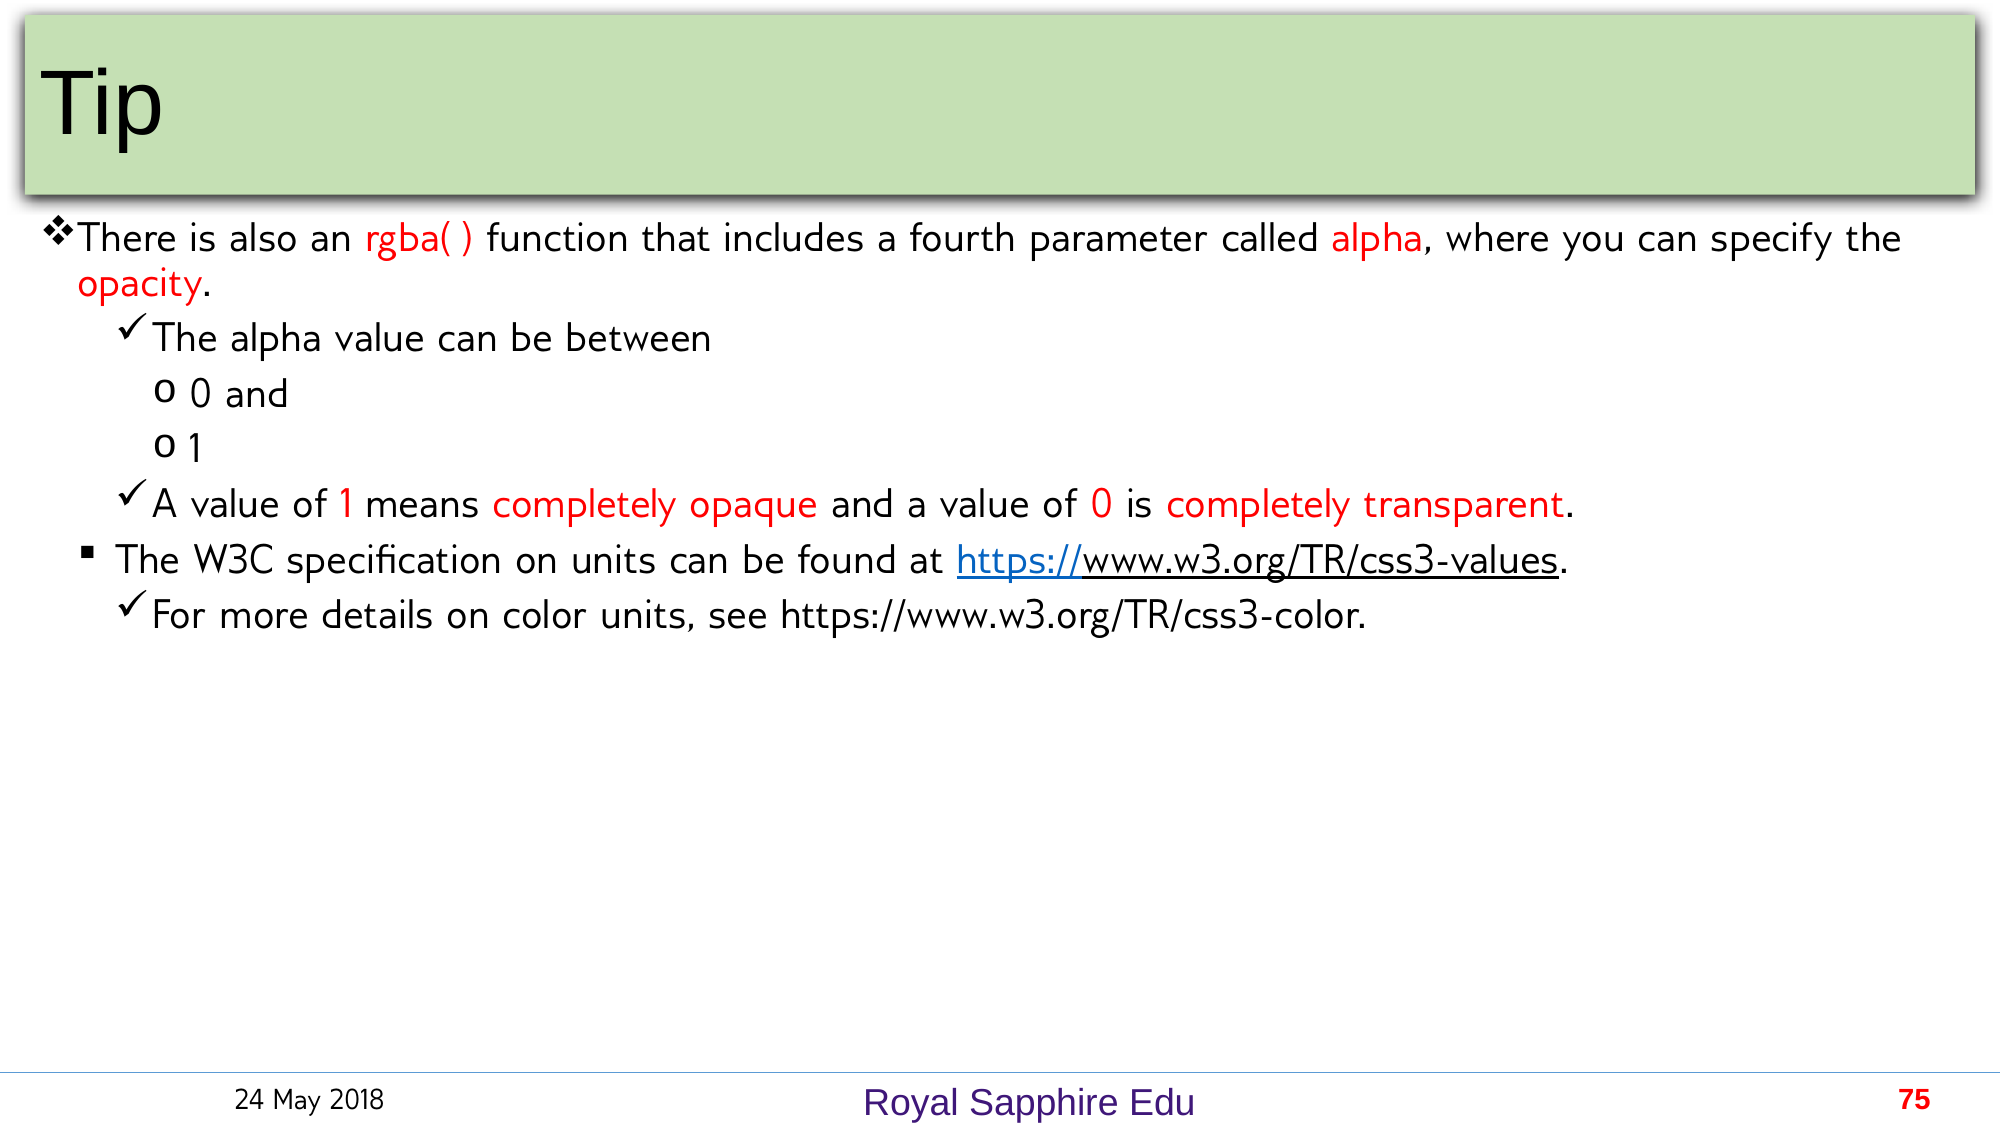

# Tip
There is also an rgba( ) function that includes a fourth parameter called alpha, where you can specify the opacity.
The alpha value can be between
0 and
1
A value of 1 means completely opaque and a value of 0 is completely transparent.
The W3C specification on units can be found at https://www.w3.org/TR/css3-values.
For more details on color units, see https://www.w3.org/TR/css3-color.
24 May 2018
75